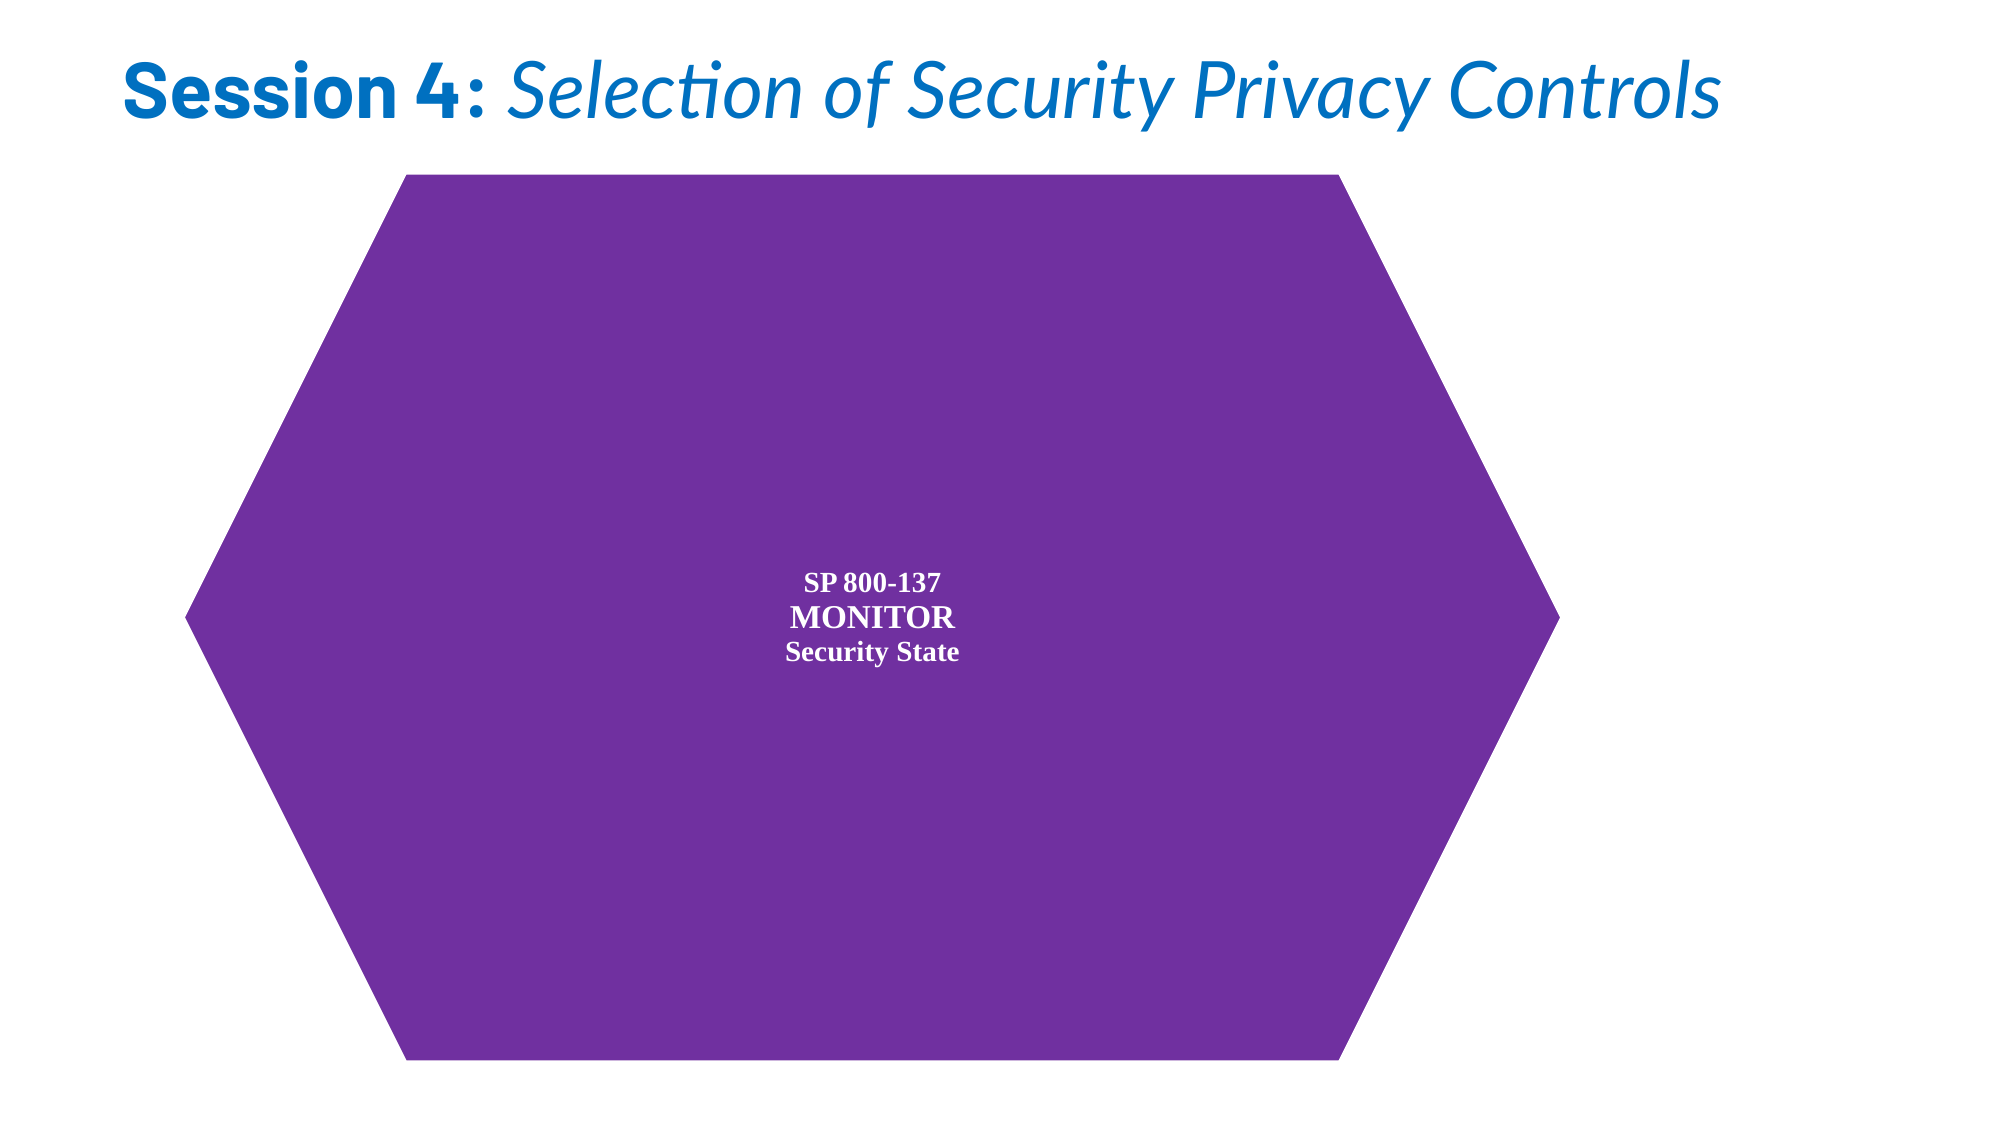

Session 4: Selection of Security Privacy Controls
SP 800-37 RV2
PREPARE
CATEGORIZE Information System
SELECT
Security Controls
IMPLEMENT
Security Controls
SP 800-53A
ASSESS
Security Controls
SP 800-37
AUTHORIZE
Information System
MONITOR